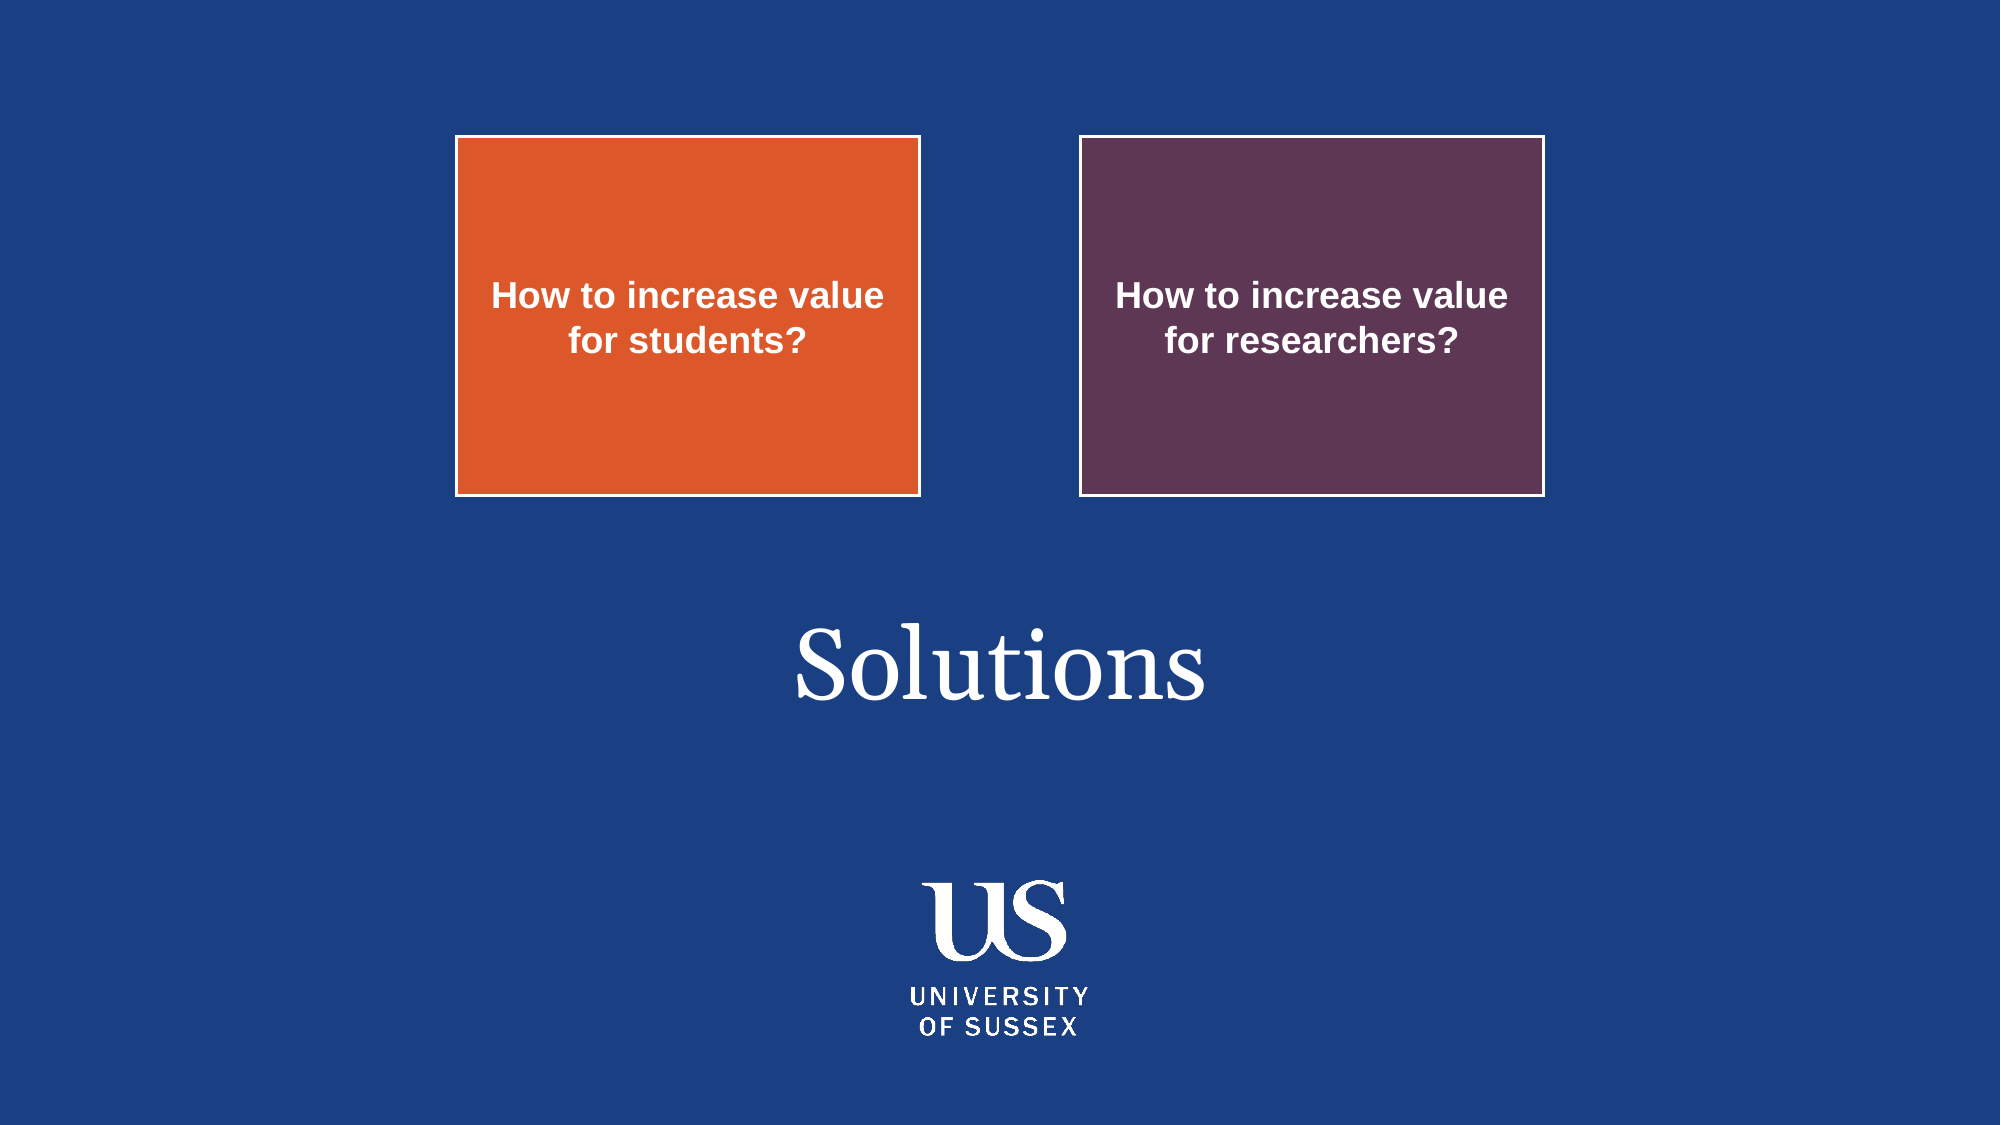

How to increase value for students?
How to increase value for researchers?
# Solutions